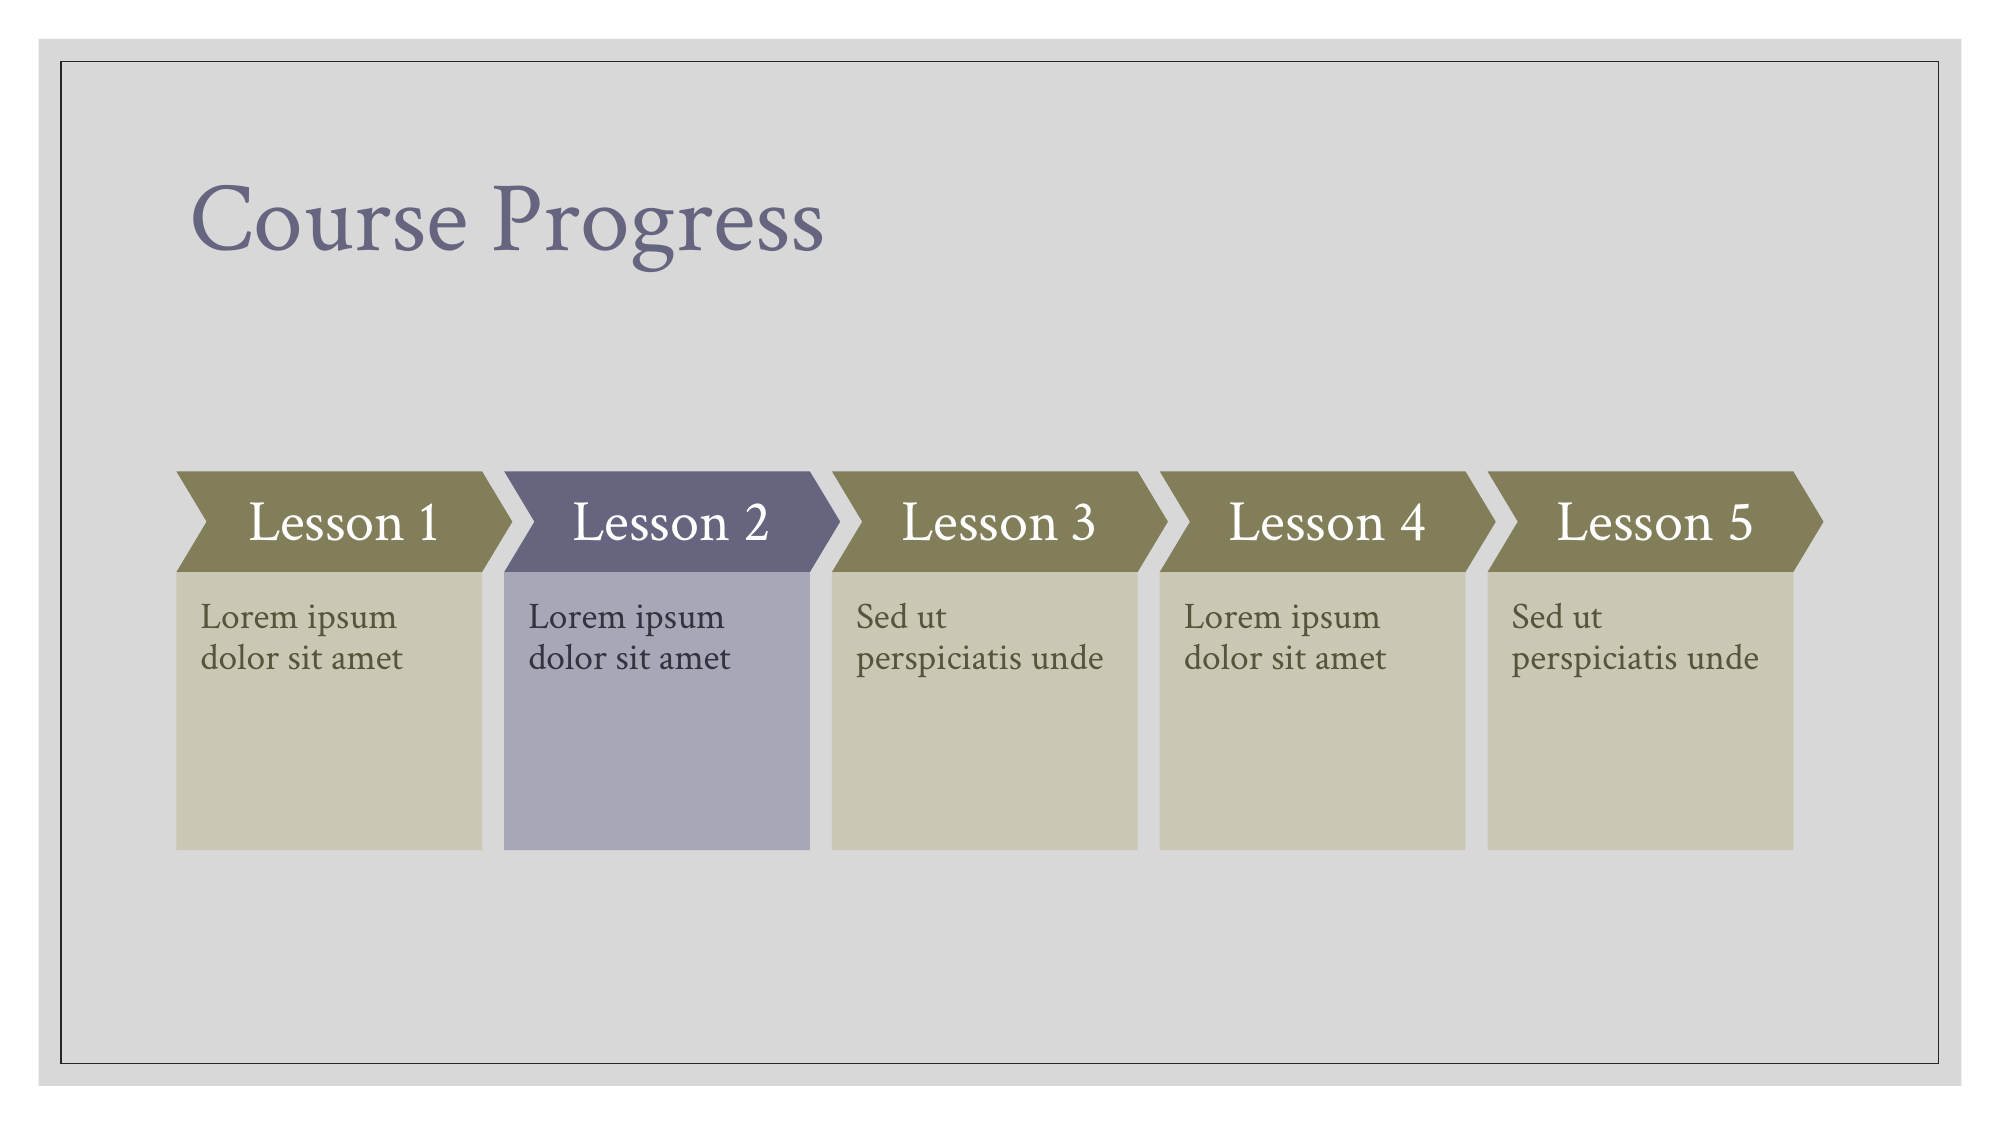

# Course Progress
Lesson 1
Lorem ipsum dolor sit amet
Lesson 2
Lorem ipsum dolor sit amet
Lesson 3
Sed ut perspiciatis unde
Lesson 4
Lorem ipsum dolor sit amet
Lesson 5
Sed ut perspiciatis unde